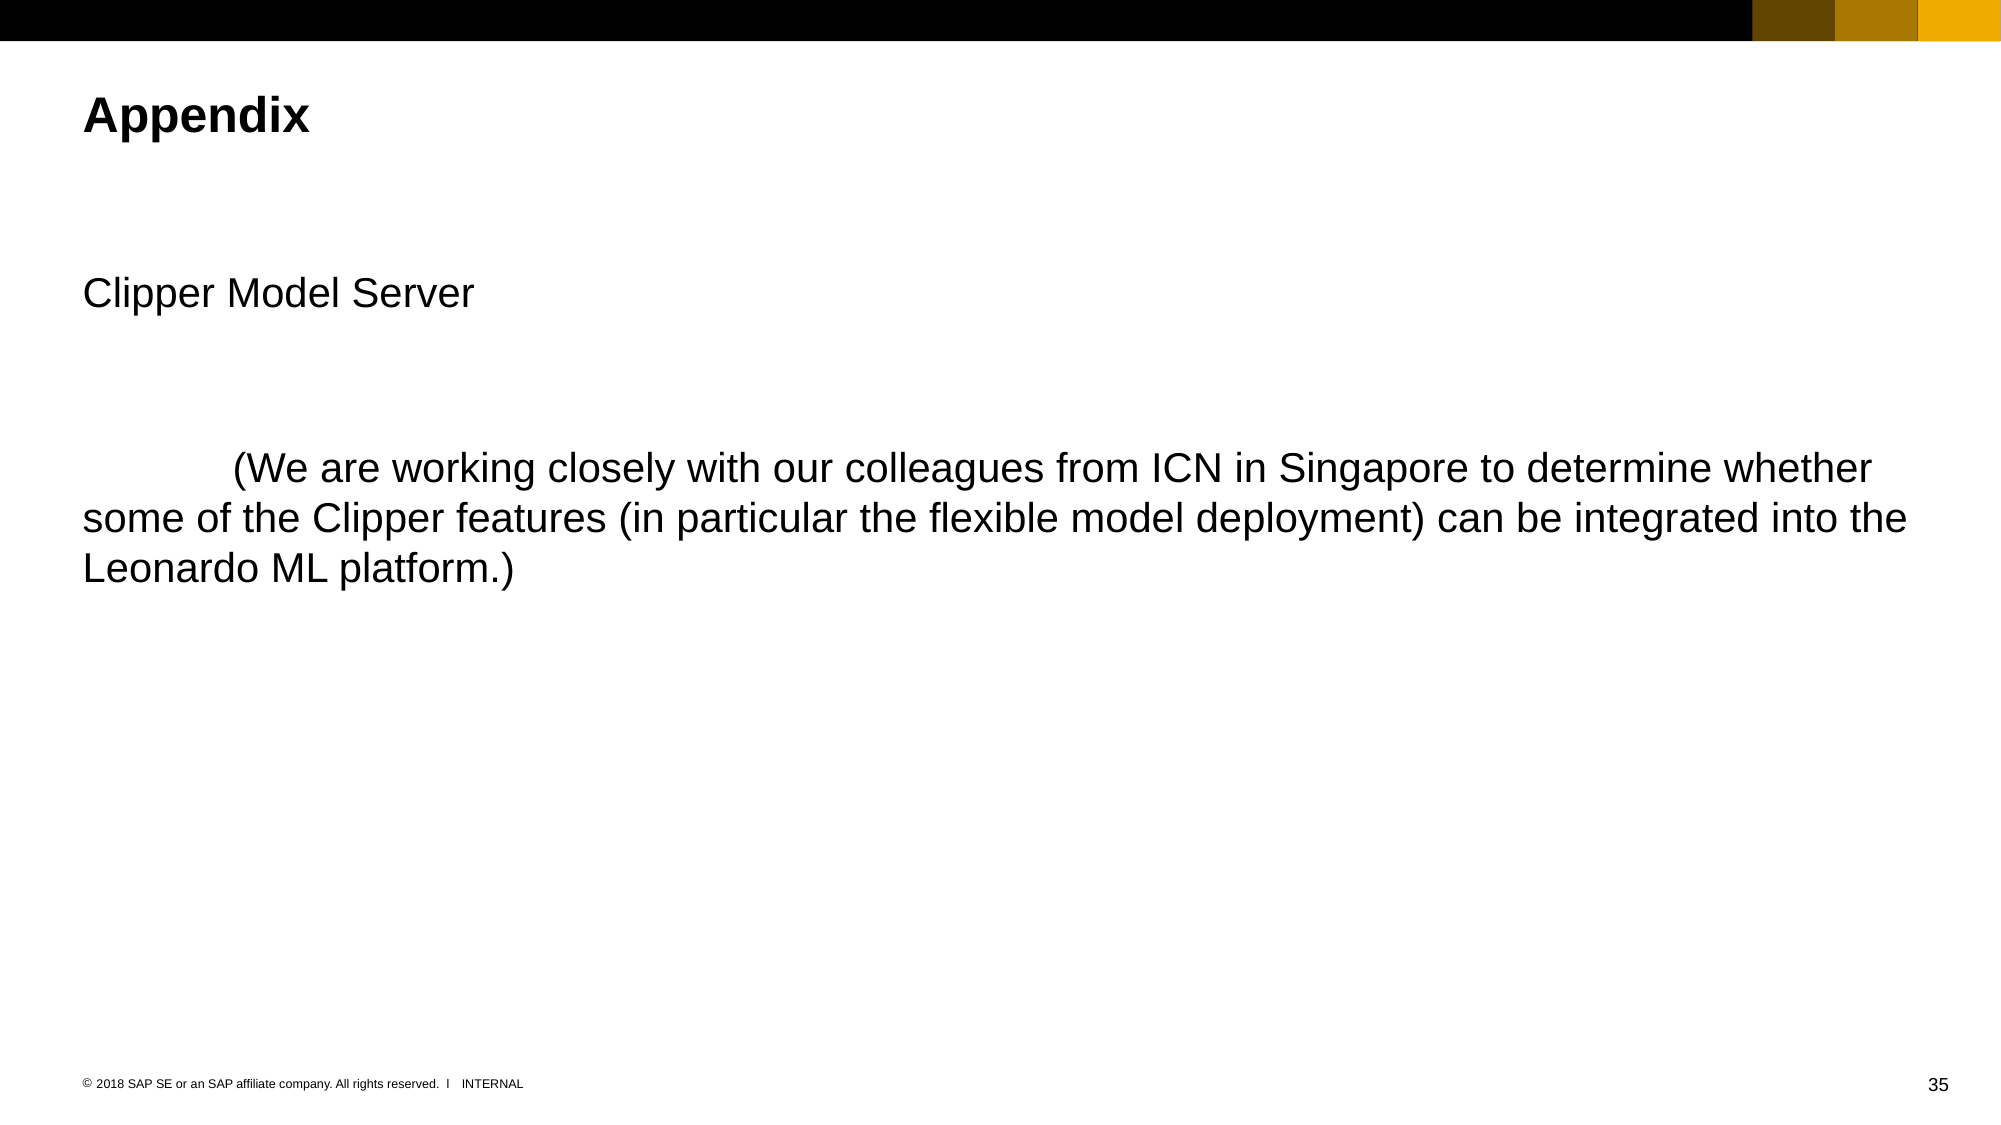

# Appendix
Clipper Model Server

	(We are working closely with our colleagues from ICN in Singapore to determine whether some of the Clipper features (in particular the flexible model deployment) can be integrated into the Leonardo ML platform.)